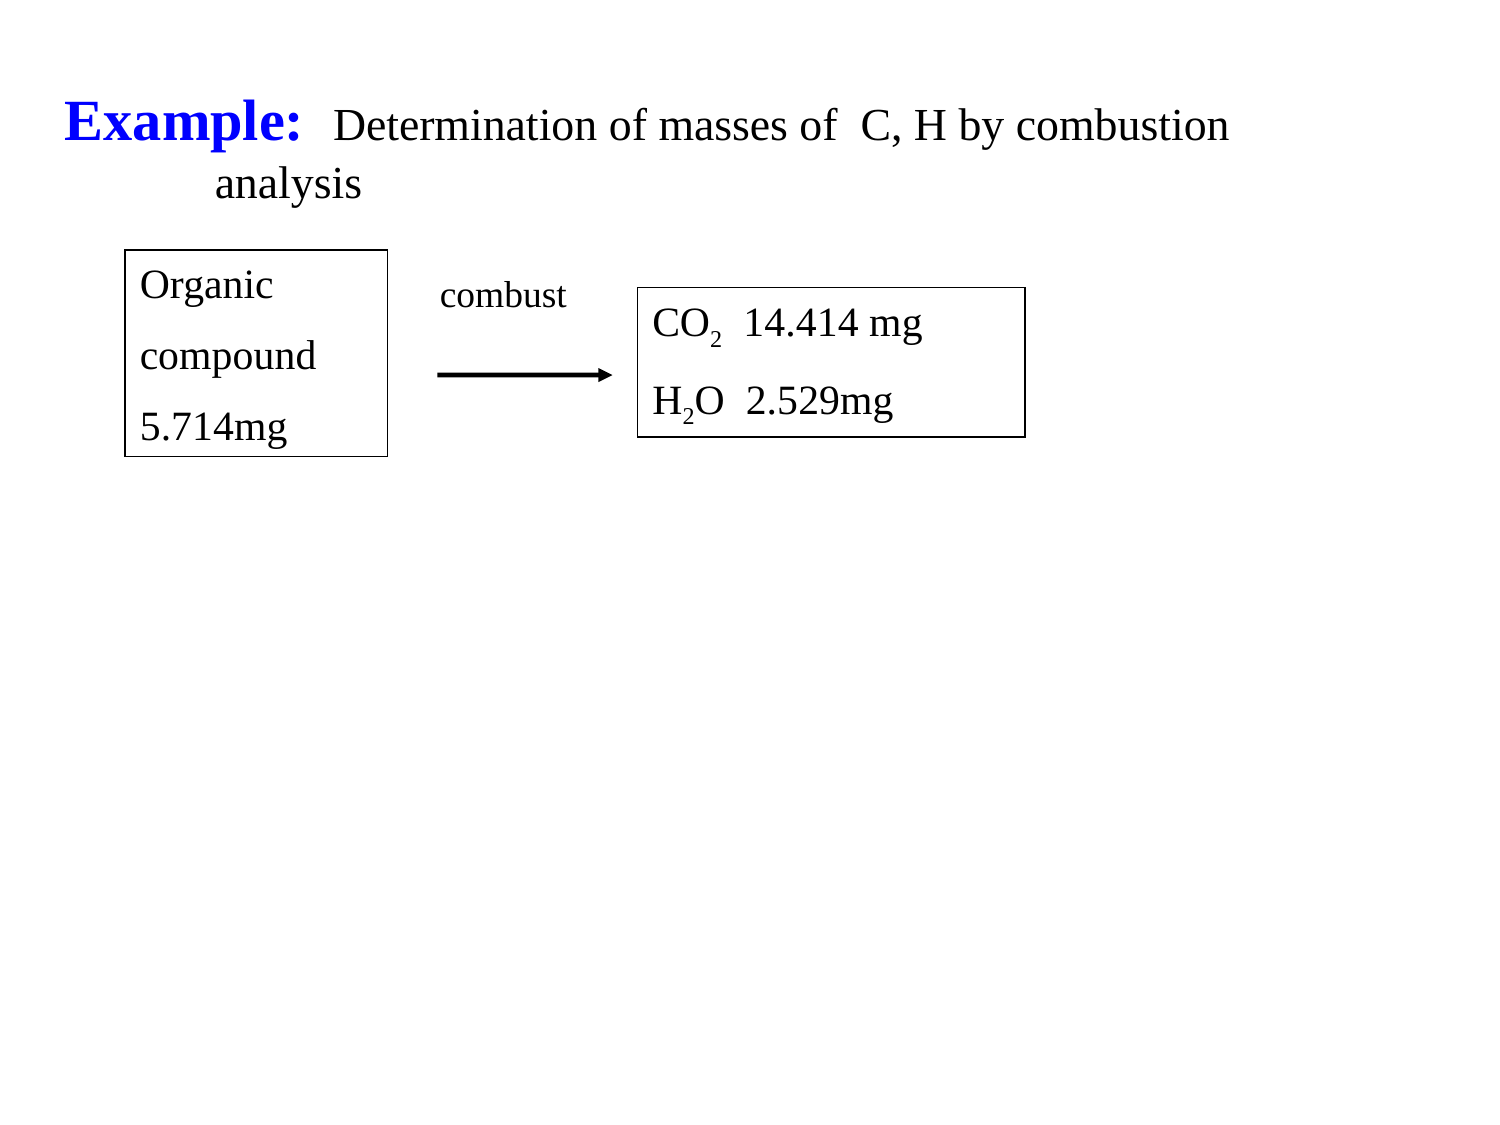

Example:   Determination of masses of  C, H by combustion          		analysis
Organic
compound
5.714mg
combust
CO2  14.414 mg
H2O  2.529mg